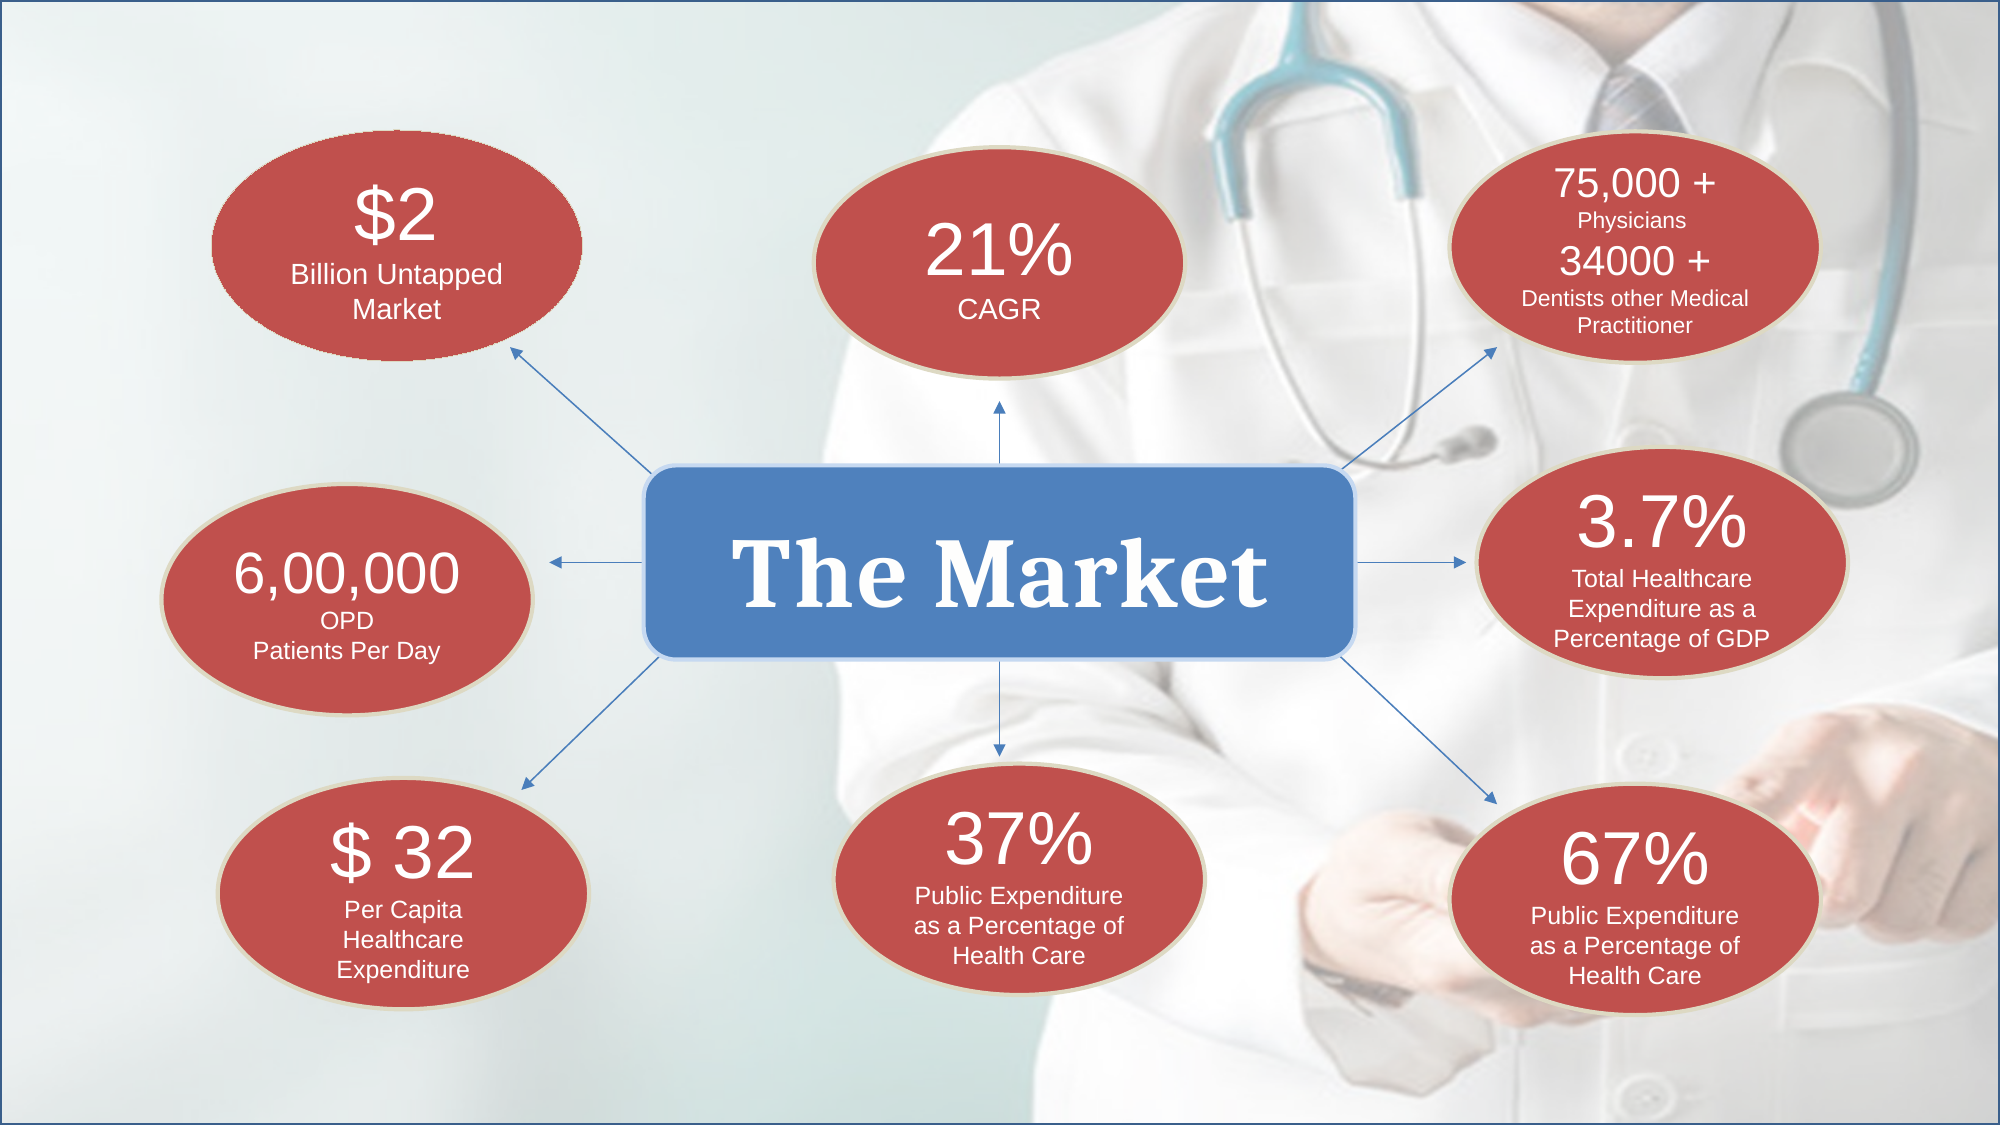

$2
Billion Untapped Market
75,000 + Physicians
34000 + Dentists other Medical Practitioner
21% CAGR
3.7%
Total Healthcare Expenditure as a Percentage of GDP

The Market
6,00,000 OPD
Patients Per Day
$ 32
Per Capita Healthcare Expenditure
67%
Public Expenditure as a Percentage of Health Care
37%
Public Expenditure as a Percentage of Health Care